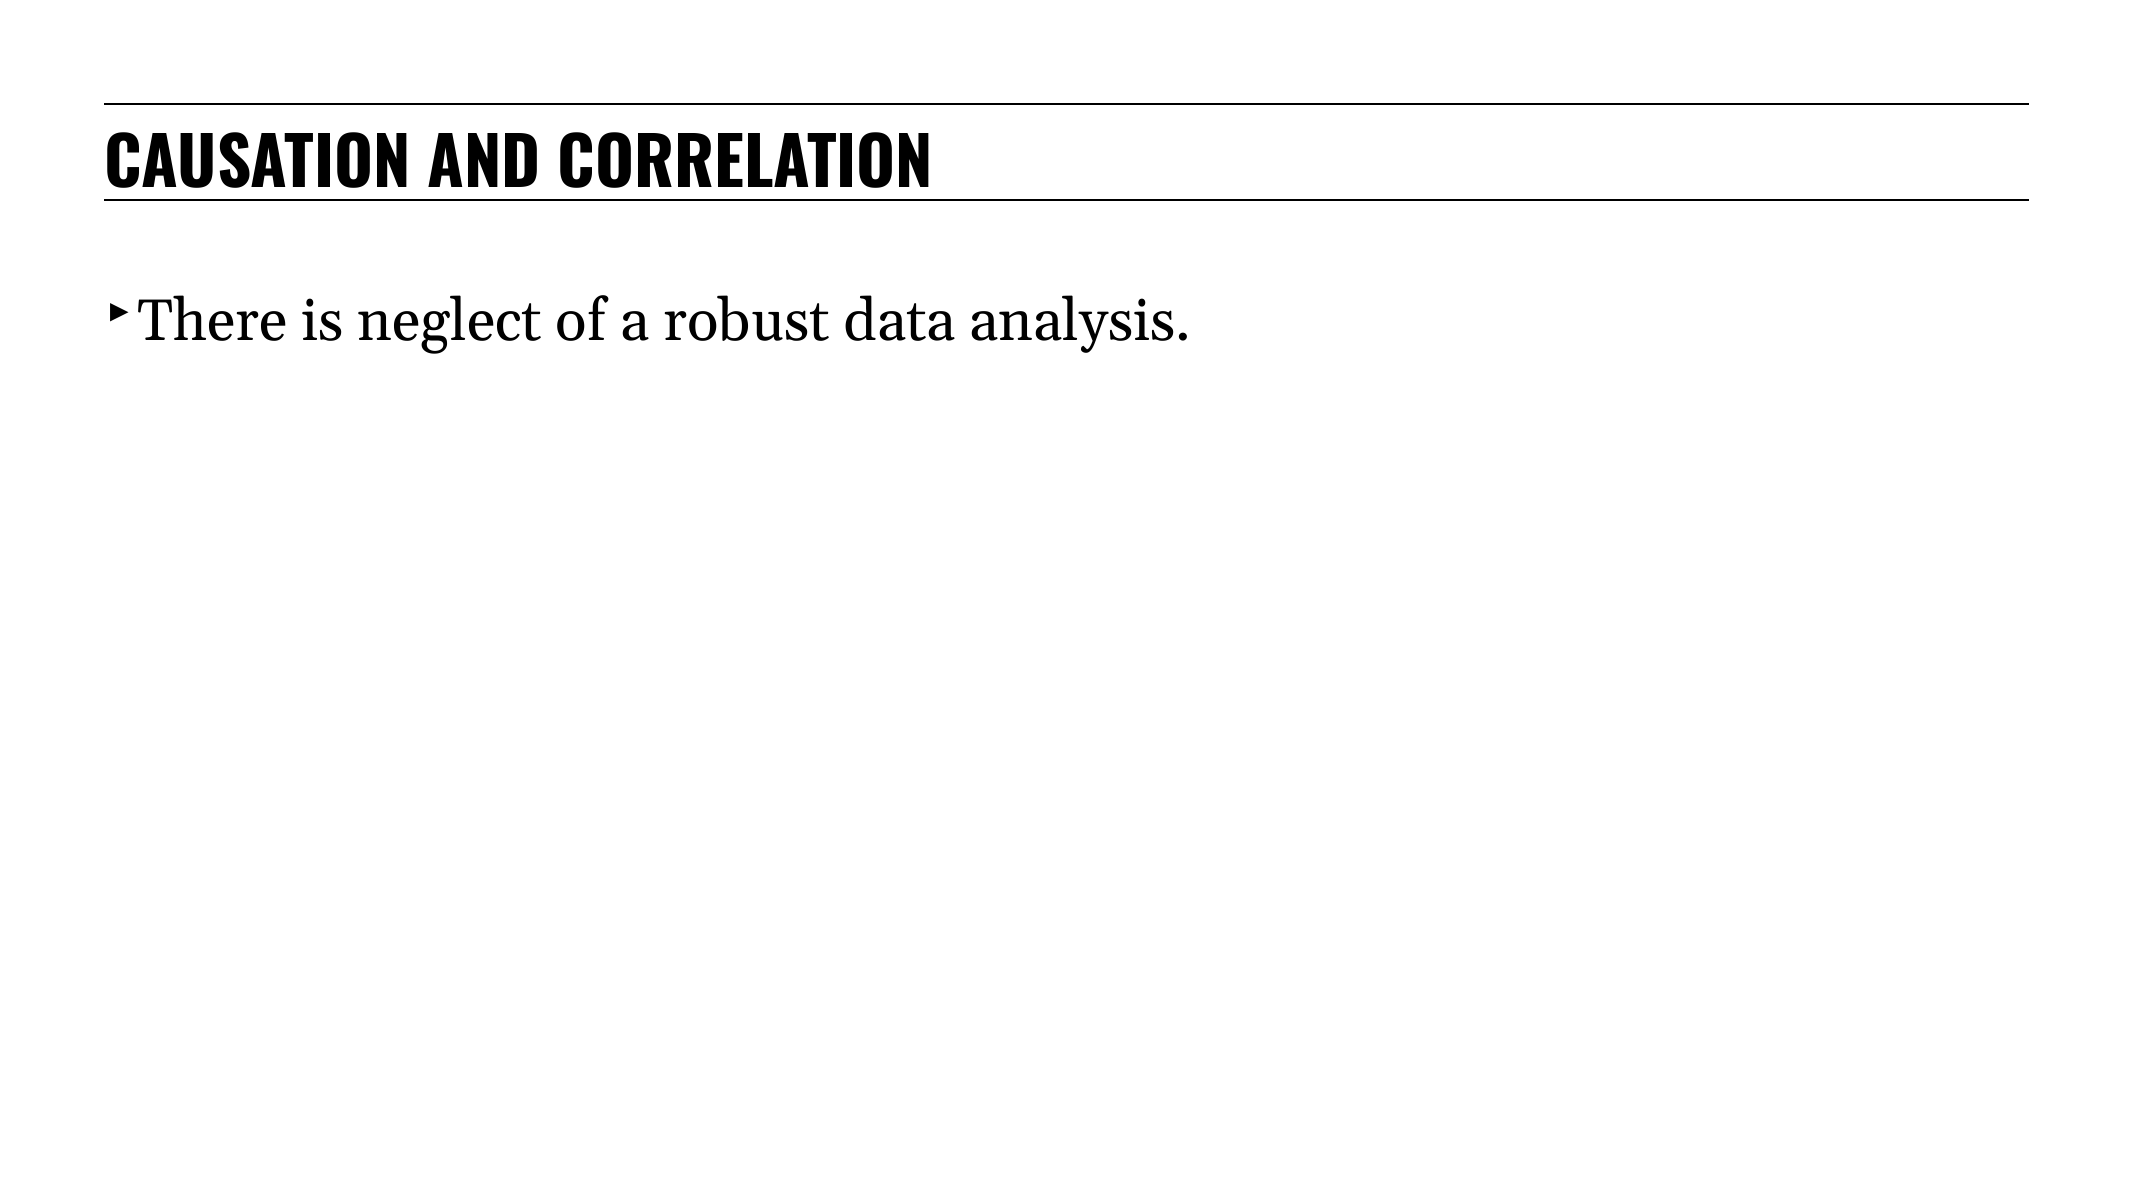

CAUSATION AND CORRELATION

There is neglect of a robust data analysis.